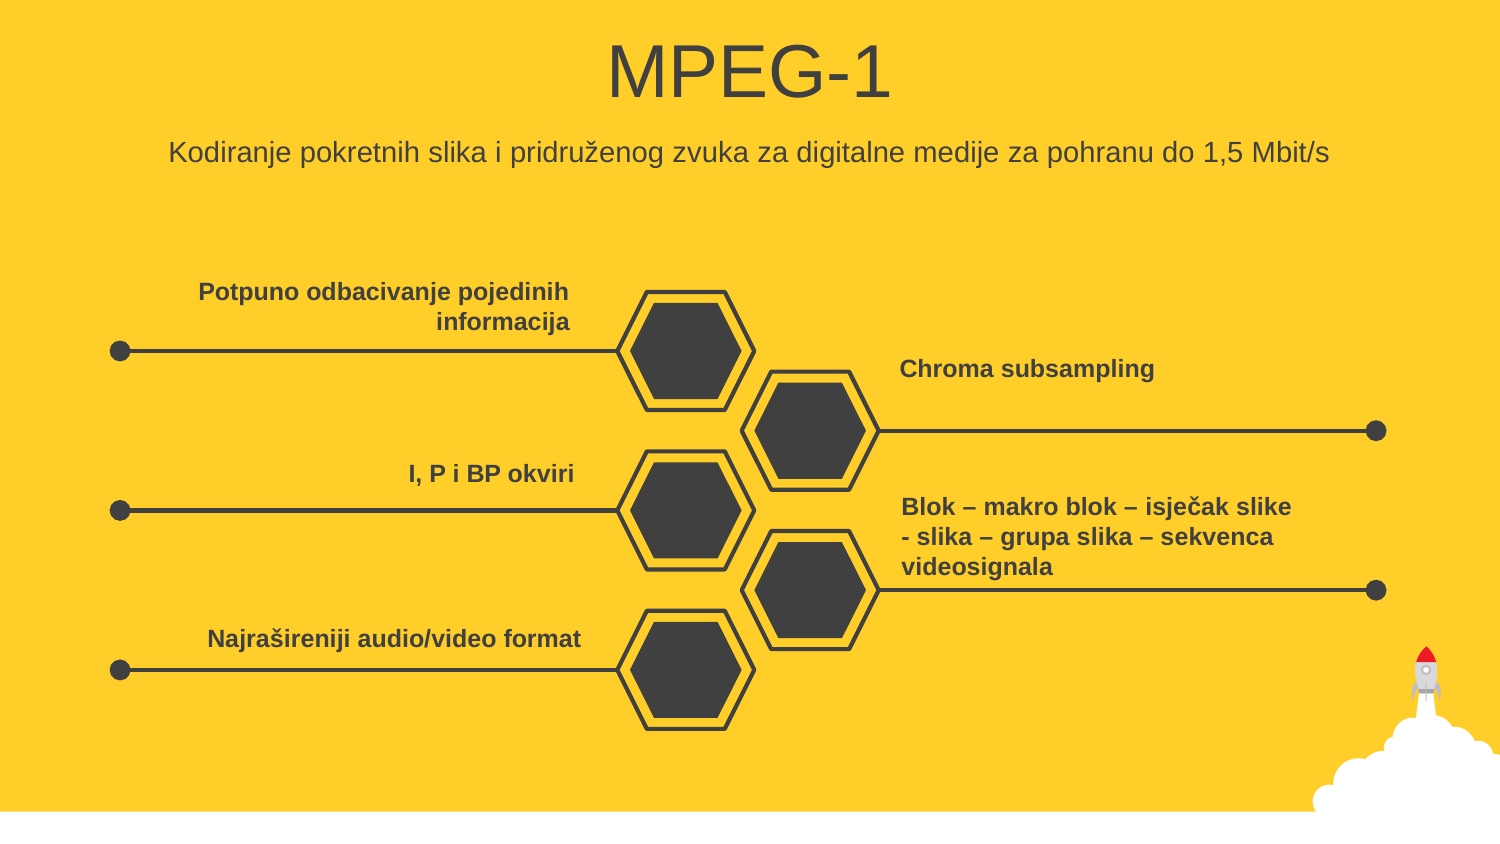

MPEG-1
Kodiranje pokretnih slika i pridruženog zvuka za digitalne medije za pohranu do 1,5 Mbit/s
Potpuno odbacivanje pojedinih informacija

Chroma subsampling

I, P i BP okviri

Blok – makro blok – isječak slike - slika – grupa slika – sekvenca videosignala

Najrašireniji audio/video format